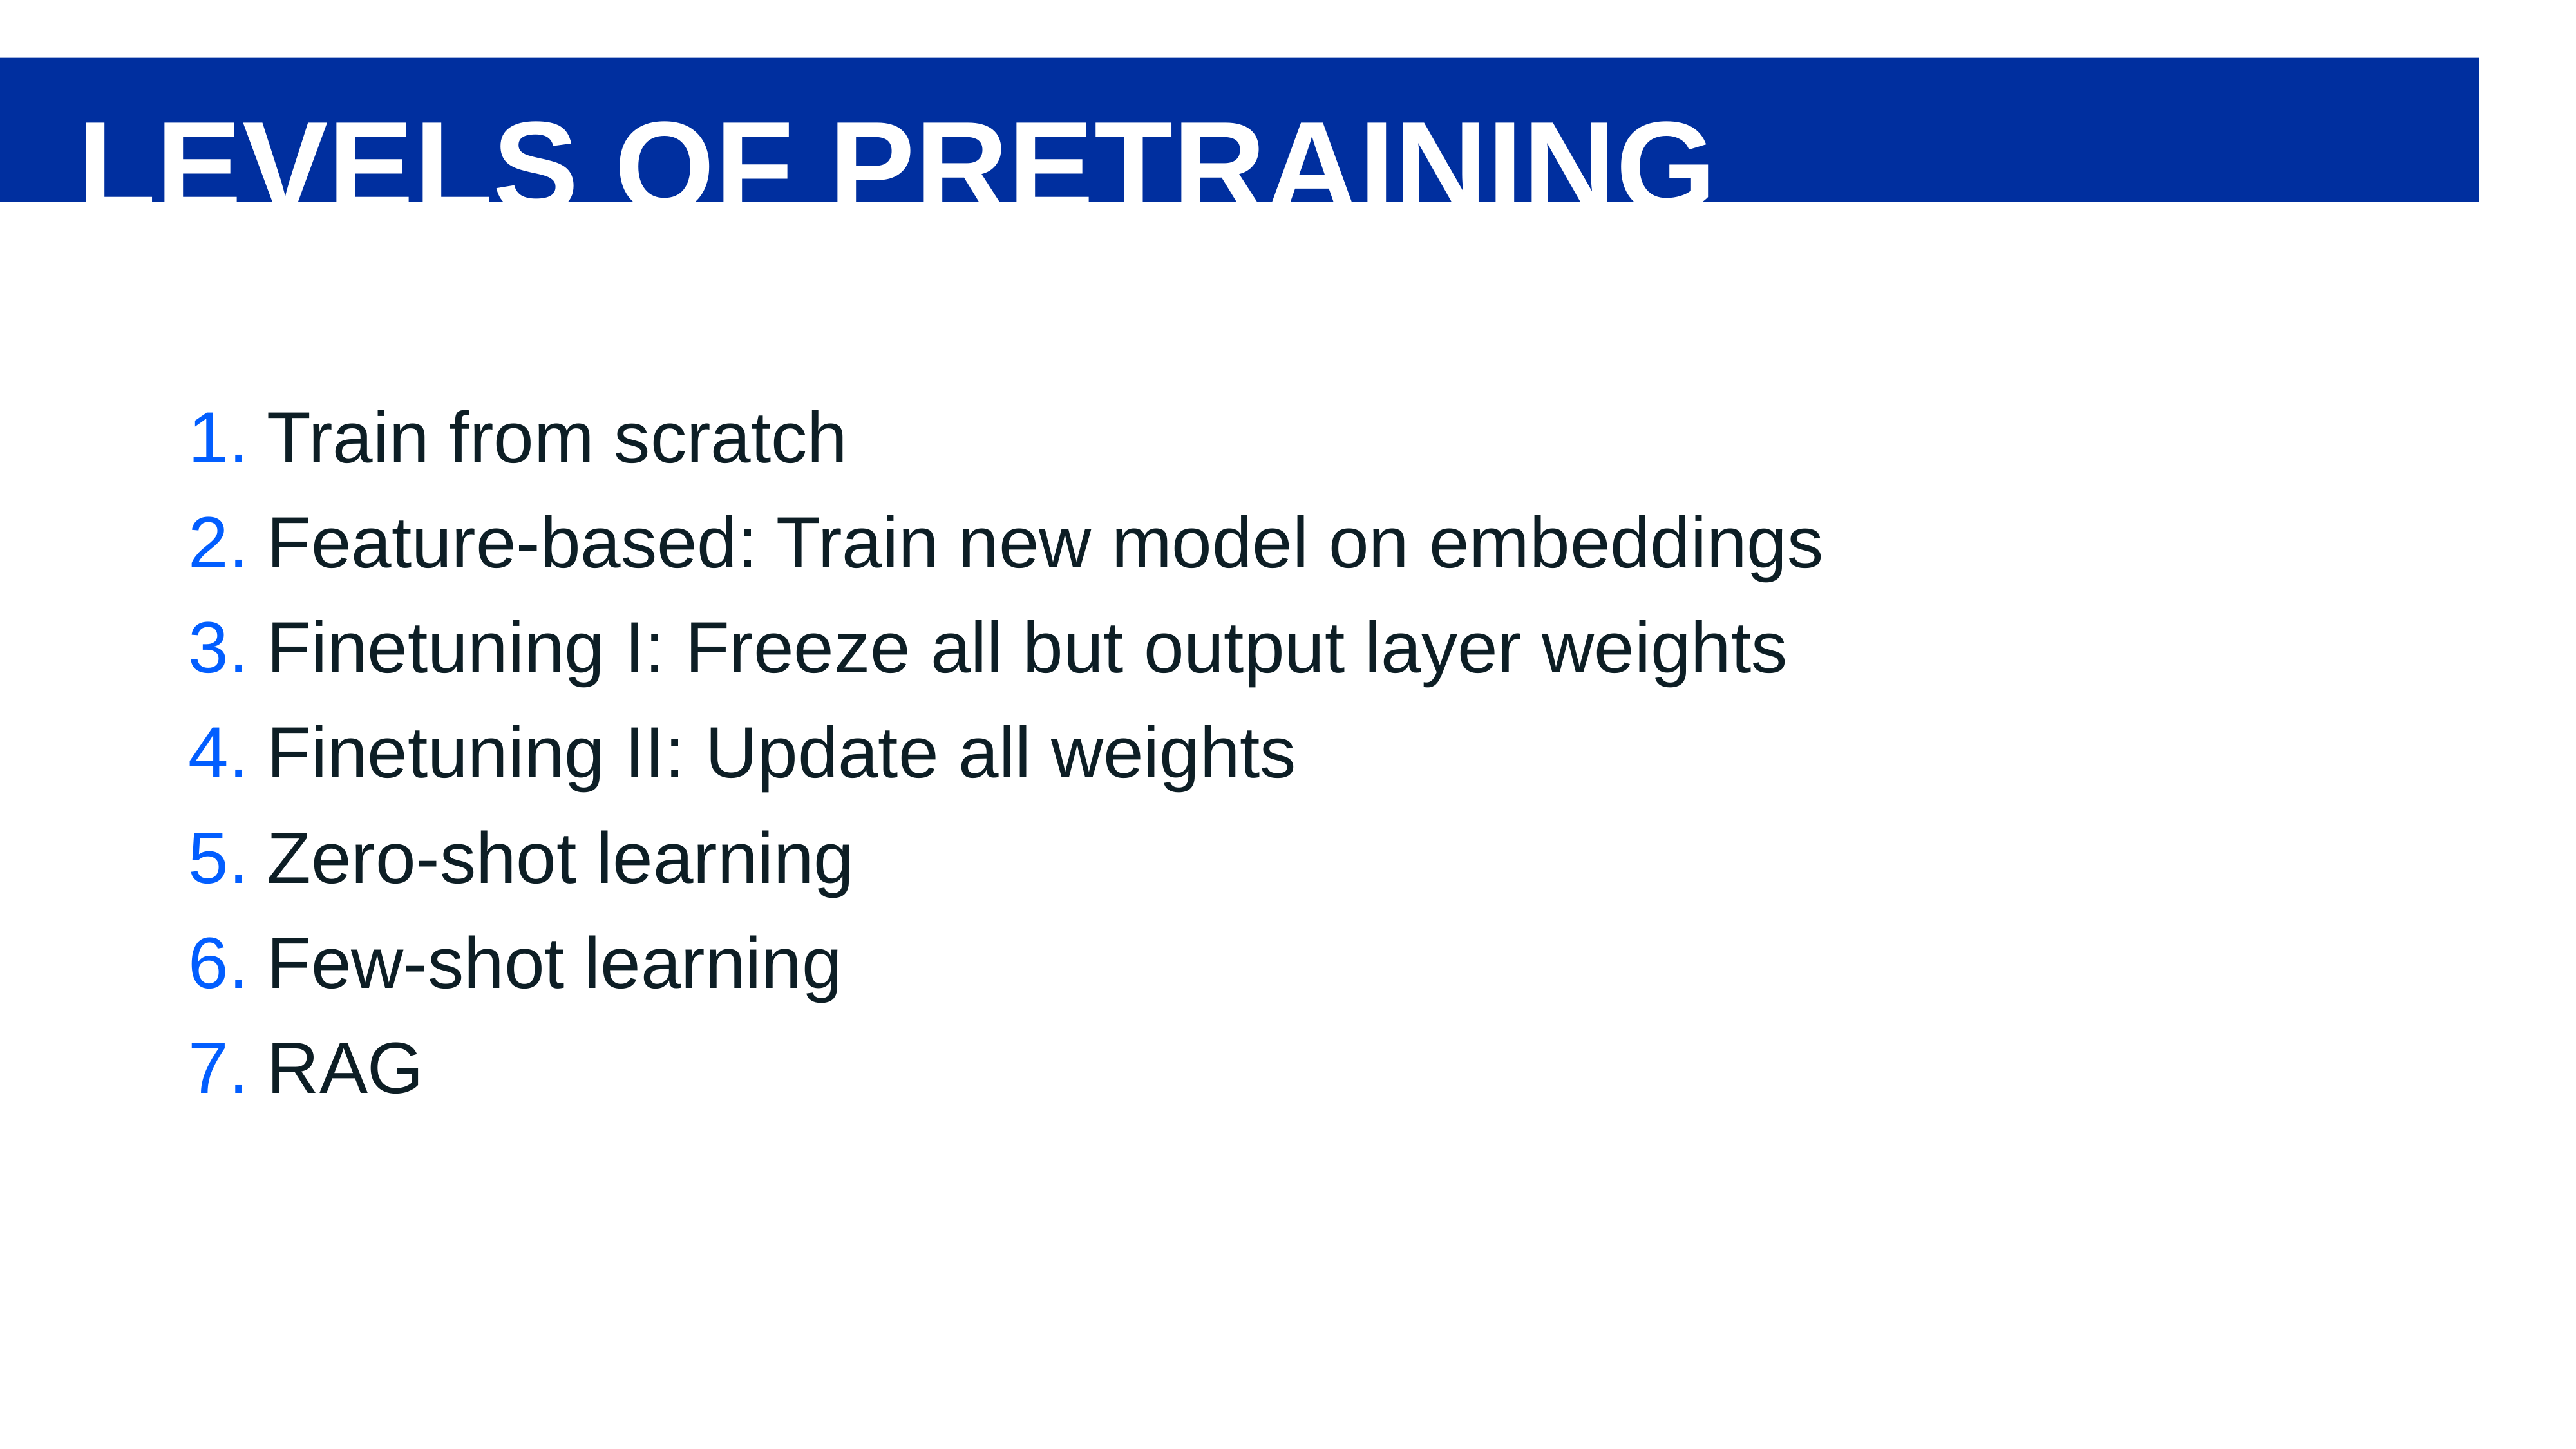

# LEVELS OF PRETRAINING
Train from scratch
Feature-based: Train new model on embeddings
Finetuning I: Freeze all but output layer weights
Finetuning II: Update all weights
Zero-shot learning
Few-shot learning
RAG